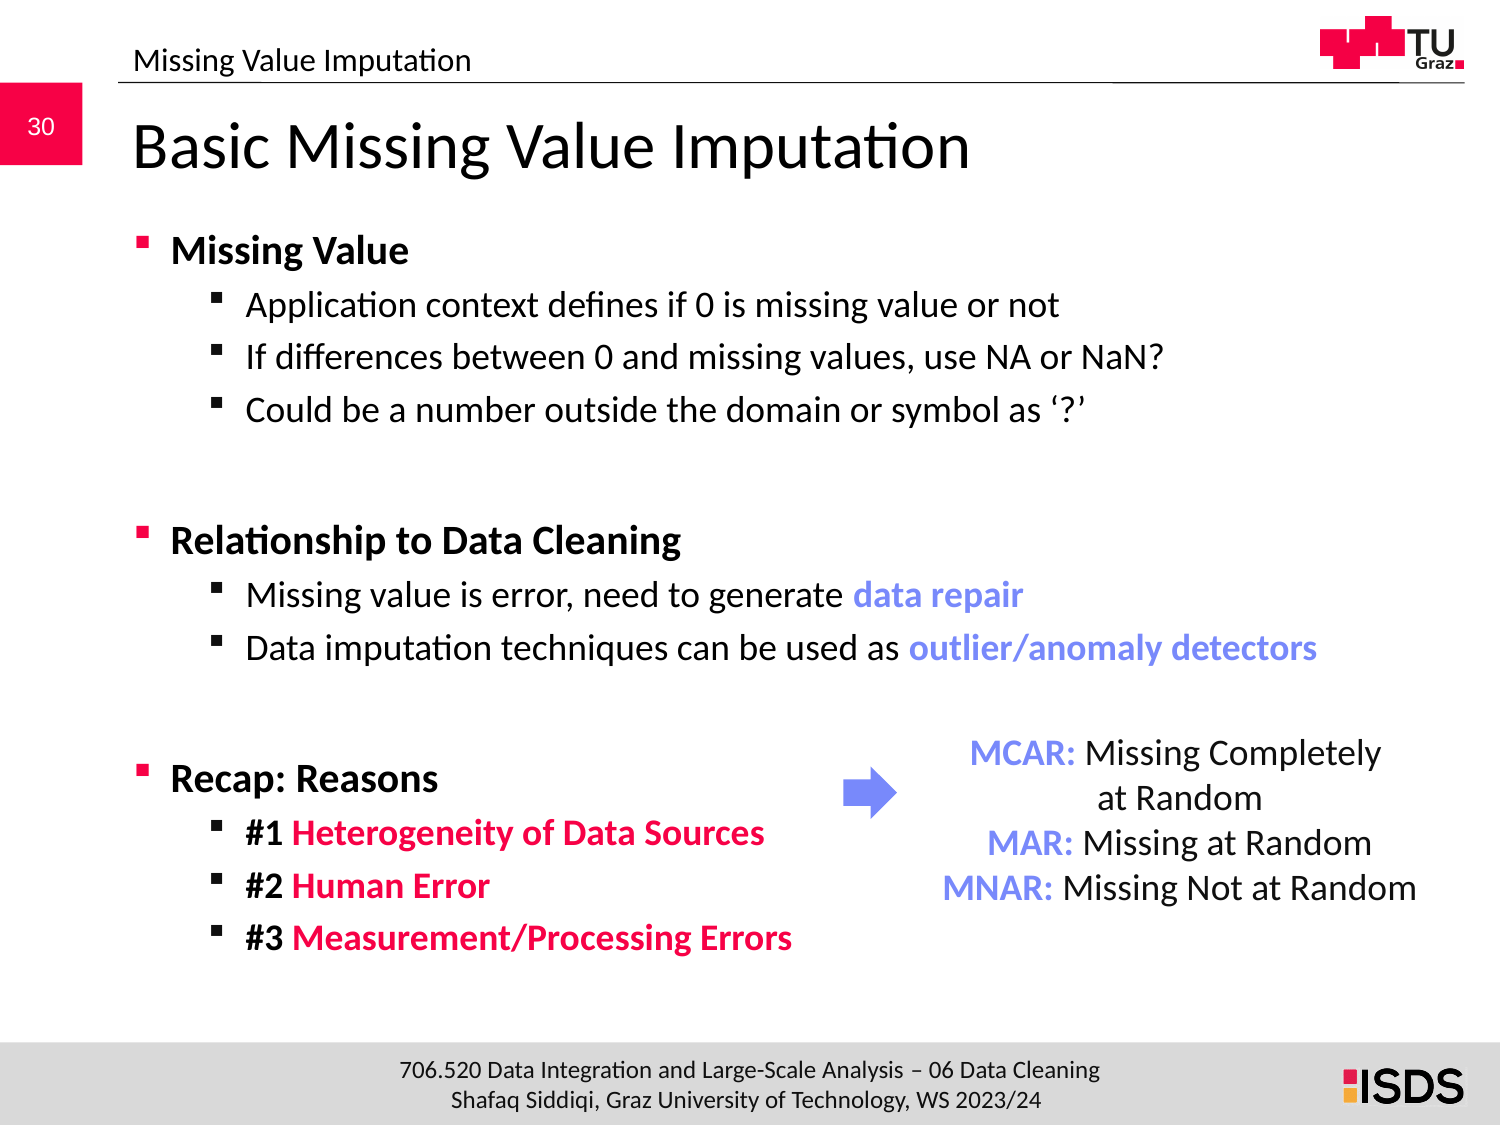

Missing Value Imputation
# Basic Missing Value Imputation
Missing Value
Application context defines if 0 is missing value or not
If differences between 0 and missing values, use NA or NaN?
Could be a number outside the domain or symbol as ‘?’

Relationship to Data Cleaning
Missing value is error, need to generate data repair
Data imputation techniques can be used as outlier/anomaly detectors

Recap: Reasons
#1 Heterogeneity of Data Sources
#2 Human Error
#3 Measurement/Processing Errors
MCAR: Missing Completely
at Random
MAR: Missing at Random
MNAR: Missing Not at Random